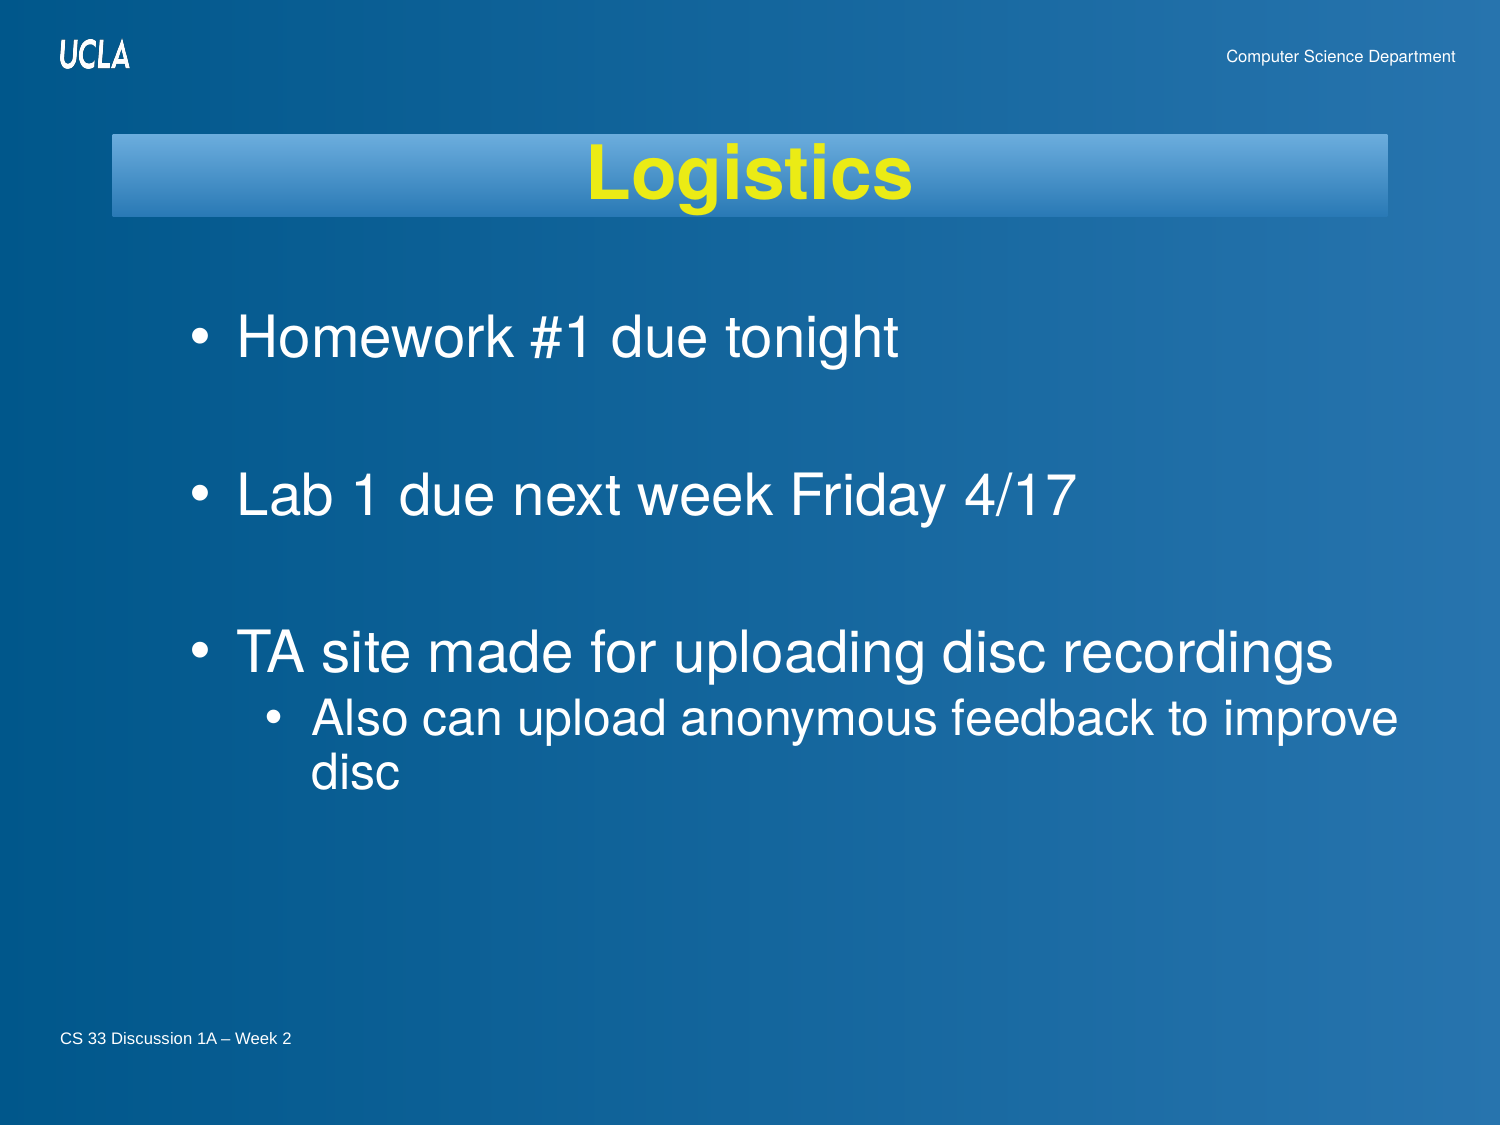

# Logistics
Homework #1 due tonight

Lab 1 due next week Friday 4/17

TA site made for uploading disc recordings
Also can upload anonymous feedback to improve disc